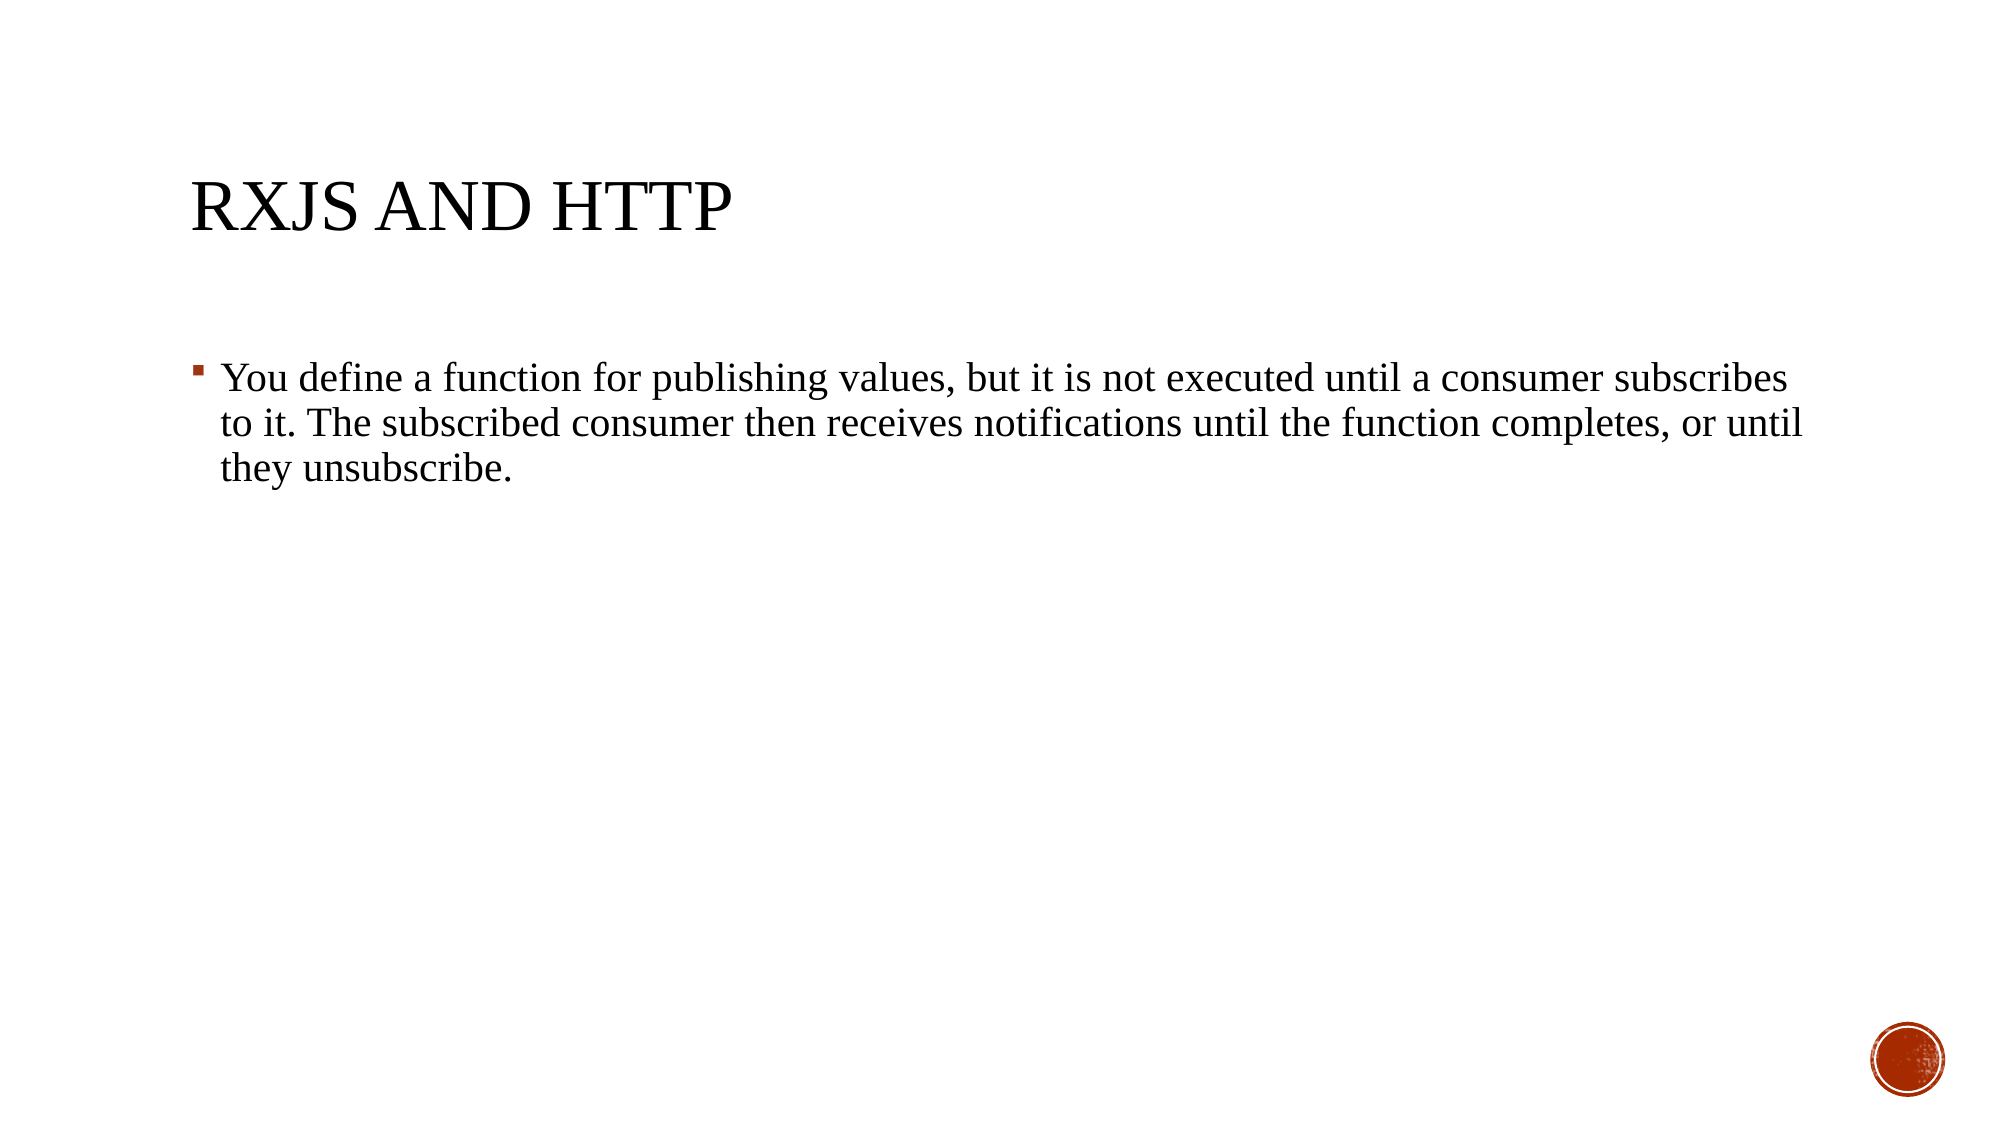

# RxJs and HTTP
You define a function for publishing values, but it is not executed until a consumer subscribes to it. The subscribed consumer then receives notifications until the function completes, or until they unsubscribe.